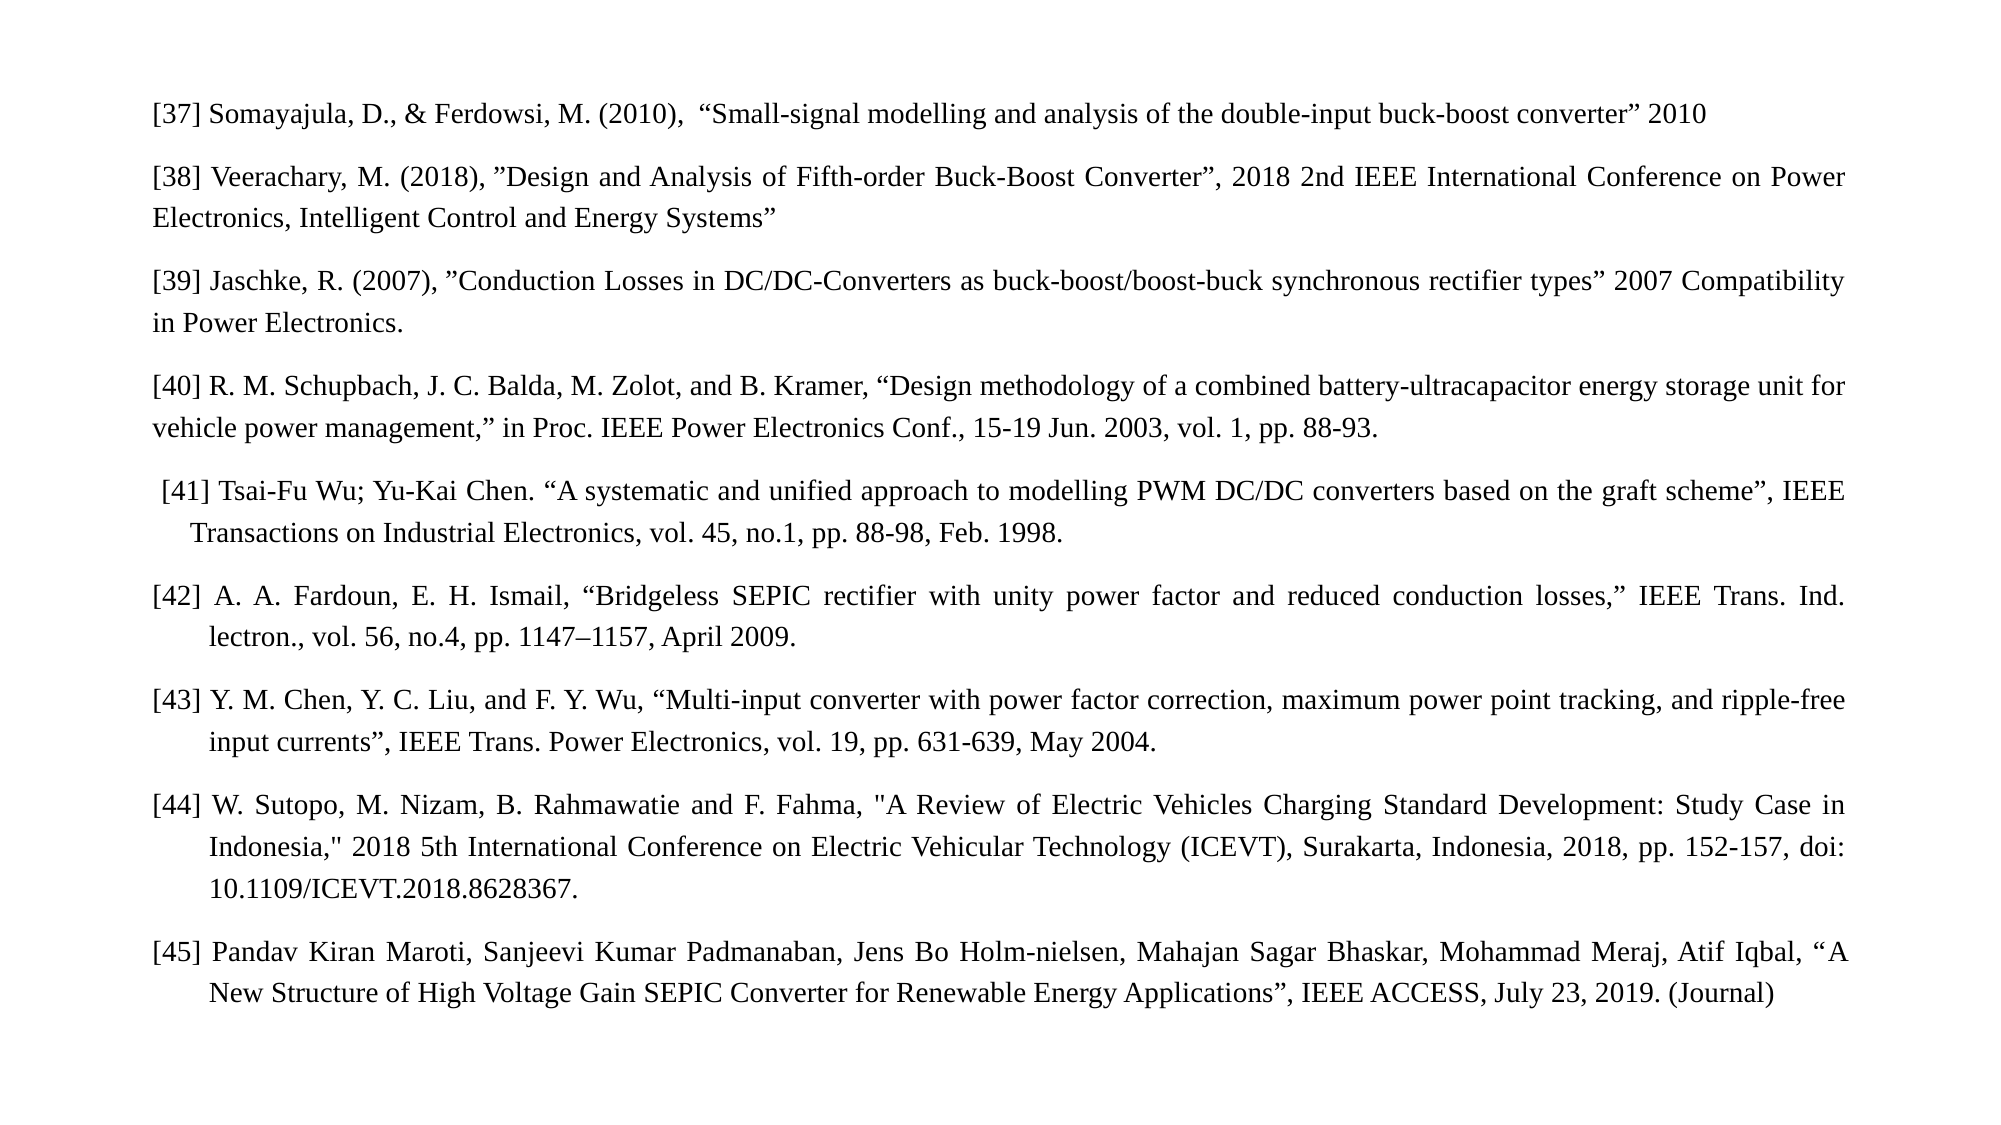

[37] Somayajula, D., & Ferdowsi, M. (2010),  “Small-signal modelling and analysis of the double-input buck-boost converter” 2010
[38] Veerachary, M. (2018), ”Design and Analysis of Fifth-order Buck-Boost Converter”, 2018 2nd IEEE International Conference on Power Electronics, Intelligent Control and Energy Systems”
[39] Jaschke, R. (2007), ”Conduction Losses in DC/DC-Converters as buck-boost/boost-buck synchronous rectifier types” 2007 Compatibility in Power Electronics.
[40] R. M. Schupbach, J. C. Balda, M. Zolot, and B. Kramer, “Design methodology of a combined battery-ultracapacitor energy storage unit for vehicle power management,” in Proc. IEEE Power Electronics Conf., 15-19 Jun. 2003, vol. 1, pp. 88-93.
 [41] Tsai-Fu Wu; Yu-Kai Chen. “A systematic and unified approach to modelling PWM DC/DC converters based on the graft scheme”, IEEE Transactions on Industrial Electronics, vol. 45, no.1, pp. 88-98, Feb. 1998.
[42] A. A. Fardoun, E. H. Ismail, “Bridgeless SEPIC rectifier with unity power factor and reduced conduction losses,” IEEE Trans. Ind. lectron., vol. 56, no.4, pp. 1147–1157, April 2009.
[43] Y. M. Chen, Y. C. Liu, and F. Y. Wu, “Multi-input converter with power factor correction, maximum power point tracking, and ripple-free input currents”, IEEE Trans. Power Electronics, vol. 19, pp. 631-639, May 2004.
[44] W. Sutopo, M. Nizam, B. Rahmawatie and F. Fahma, "A Review of Electric Vehicles Charging Standard Development: Study Case in Indonesia," 2018 5th International Conference on Electric Vehicular Technology (ICEVT), Surakarta, Indonesia, 2018, pp. 152-157, doi: 10.1109/ICEVT.2018.8628367.
[45] Pandav Kiran Maroti, Sanjeevi Kumar Padmanaban, Jens Bo Holm-nielsen, Mahajan Sagar Bhaskar, Mohammad Meraj, Atif Iqbal, “A New Structure of High Voltage Gain SEPIC Converter for Renewable Energy Applications”, IEEE ACCESS, July 23, 2019. (Journal)